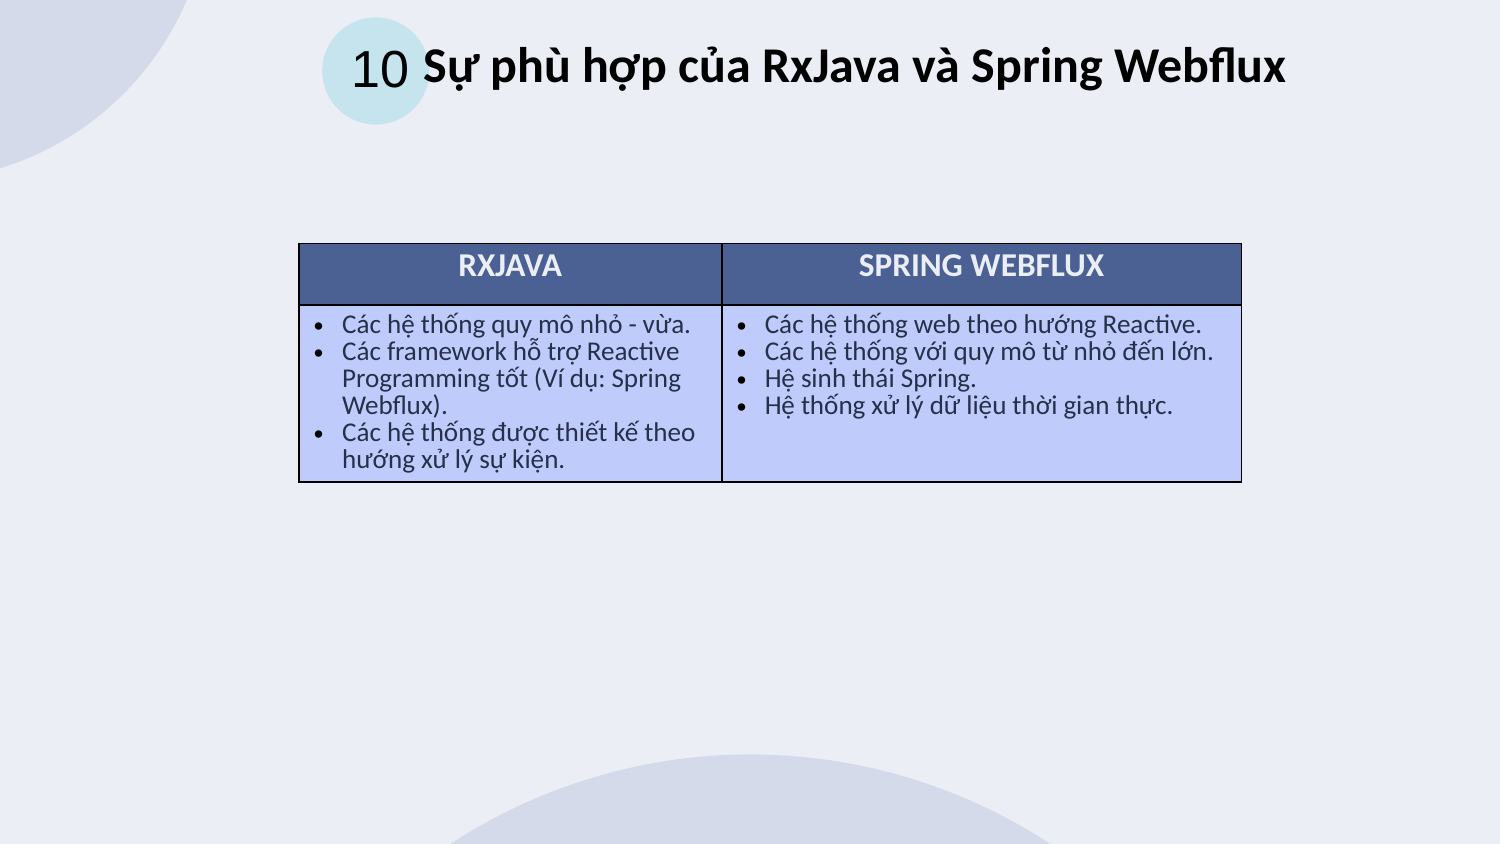

Sự phù hợp của RxJava và Spring Webflux
10
| RXJAVA | SPRING WEBFLUX |
| --- | --- |
| Các hệ thống quy mô nhỏ - vừa. Các framework hỗ trợ Reactive Programming tốt (Ví dụ: Spring Webflux). Các hệ thống được thiết kế theo hướng xử lý sự kiện. | Các hệ thống web theo hướng Reactive. Các hệ thống với quy mô từ nhỏ đến lớn. Hệ sinh thái Spring. Hệ thống xử lý dữ liệu thời gian thực. |